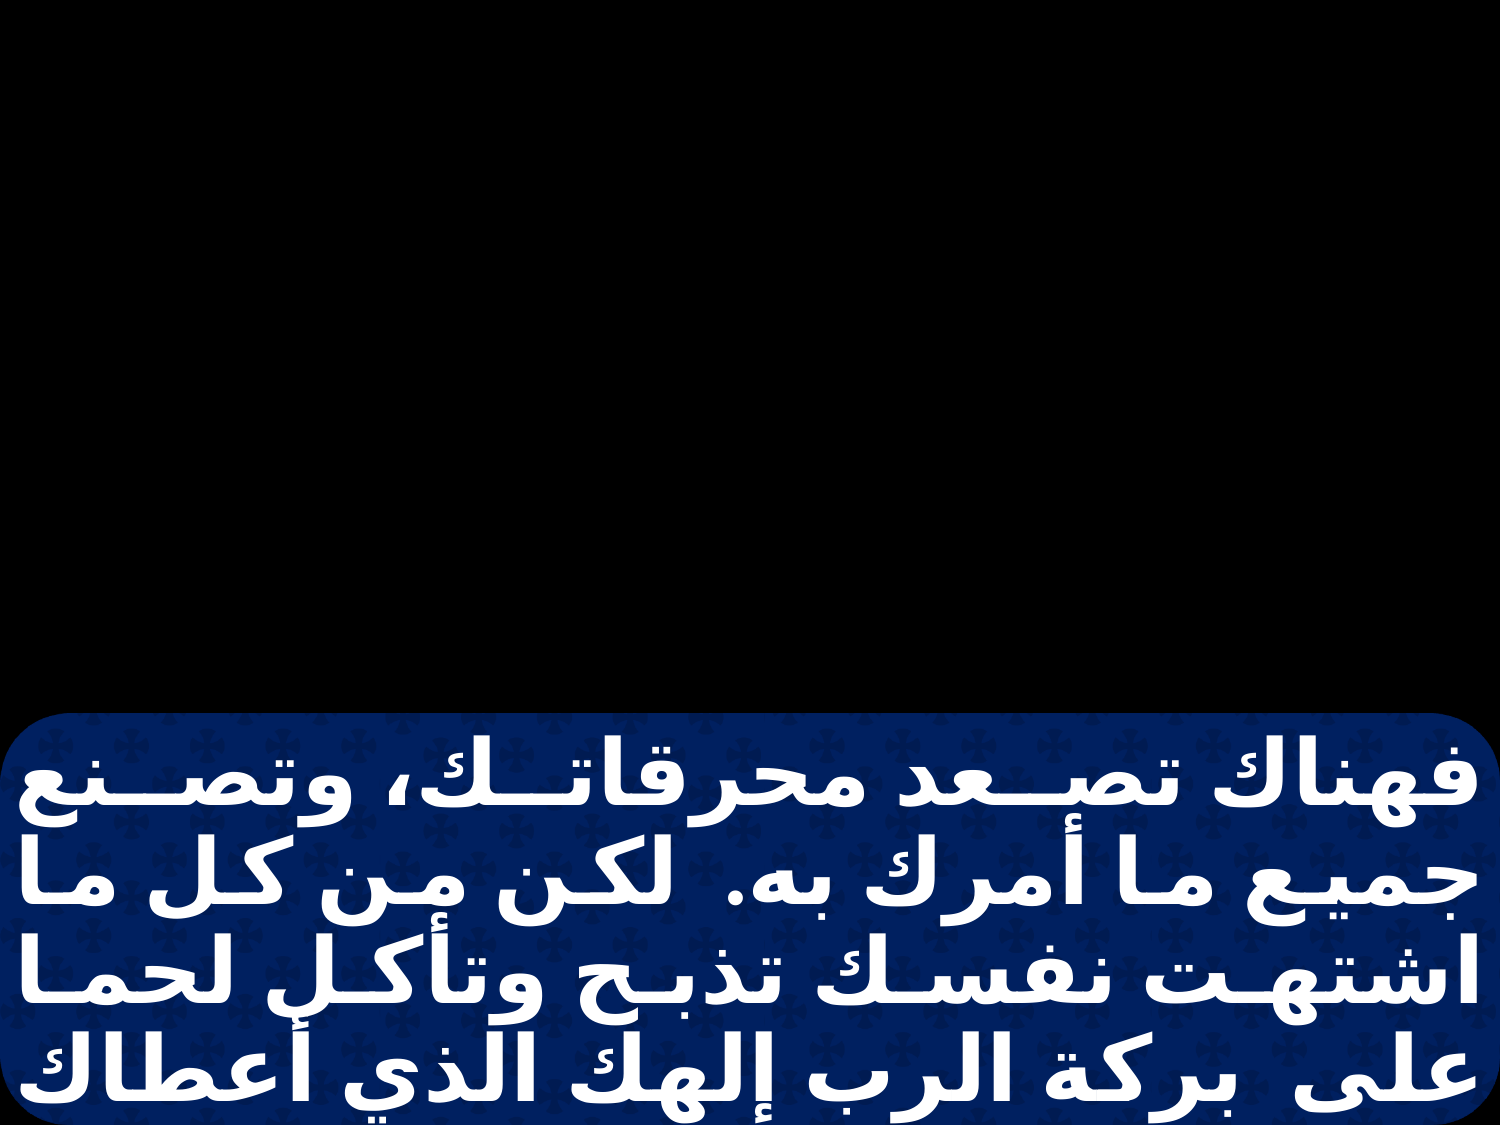

فهناك تصعد محرقاتك، وتصنع جميع ما أمرك به.  لكن من كل ما اشتهت نفسك تذبح وتأكل لحما على  بركة الرب إلهك الذي أعطاك في جميع مدنك.  النجس والطاهر يأكلانه، كالظبي والأيل. وأما الدم